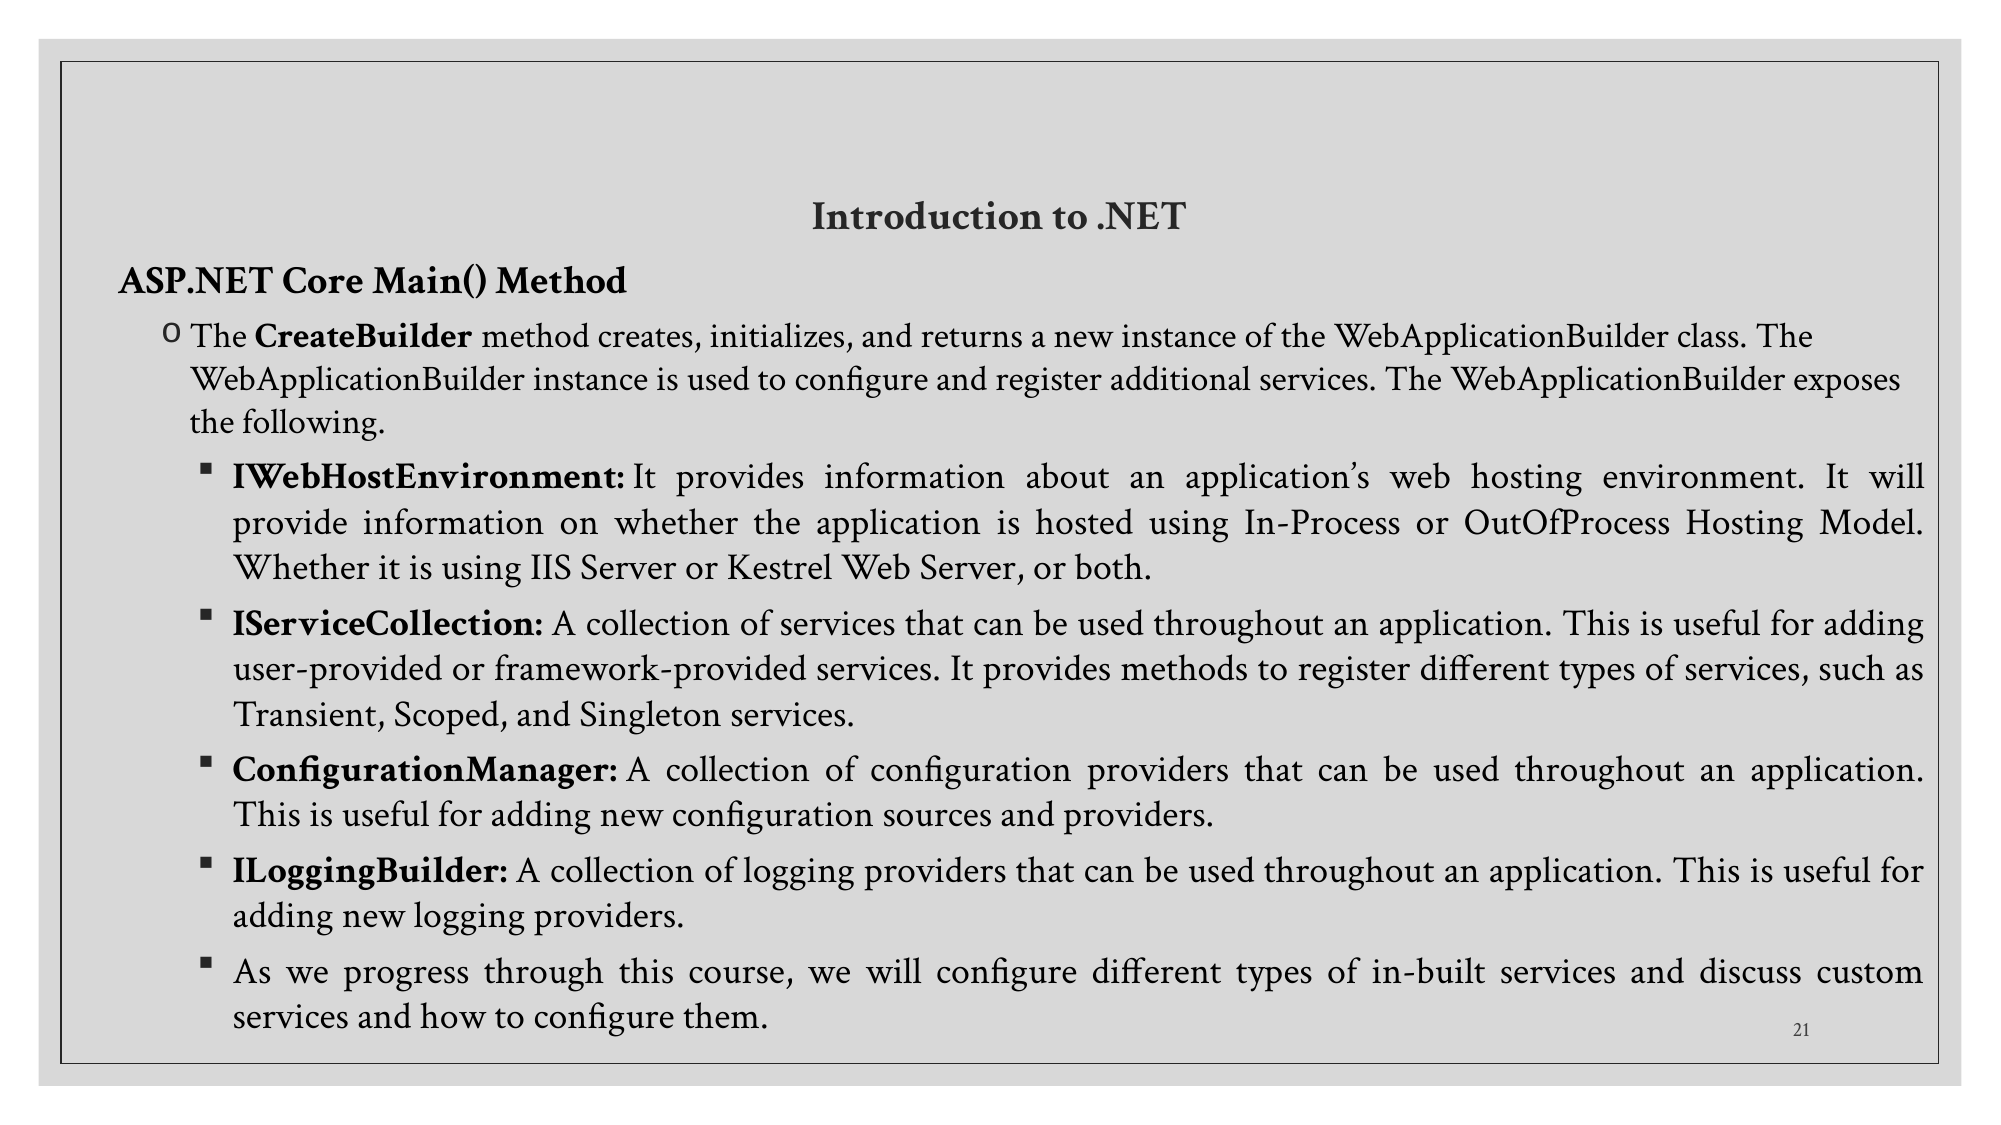

# Introduction to .NET
ASP.NET Core Main() Method
The CreateBuilder method creates, initializes, and returns a new instance of the WebApplicationBuilder class. The WebApplicationBuilder instance is used to configure and register additional services. The WebApplicationBuilder exposes the following.
IWebHostEnvironment: It provides information about an application’s web hosting environment. It will provide information on whether the application is hosted using In-Process or OutOfProcess Hosting Model. Whether it is using IIS Server or Kestrel Web Server, or both.
IServiceCollection: A collection of services that can be used throughout an application. This is useful for adding user-provided or framework-provided services. It provides methods to register different types of services, such as Transient, Scoped, and Singleton services.
ConfigurationManager: A collection of configuration providers that can be used throughout an application. This is useful for adding new configuration sources and providers.
ILoggingBuilder: A collection of logging providers that can be used throughout an application. This is useful for adding new logging providers.
As we progress through this course, we will configure different types of in-built services and discuss custom services and how to configure them.

21